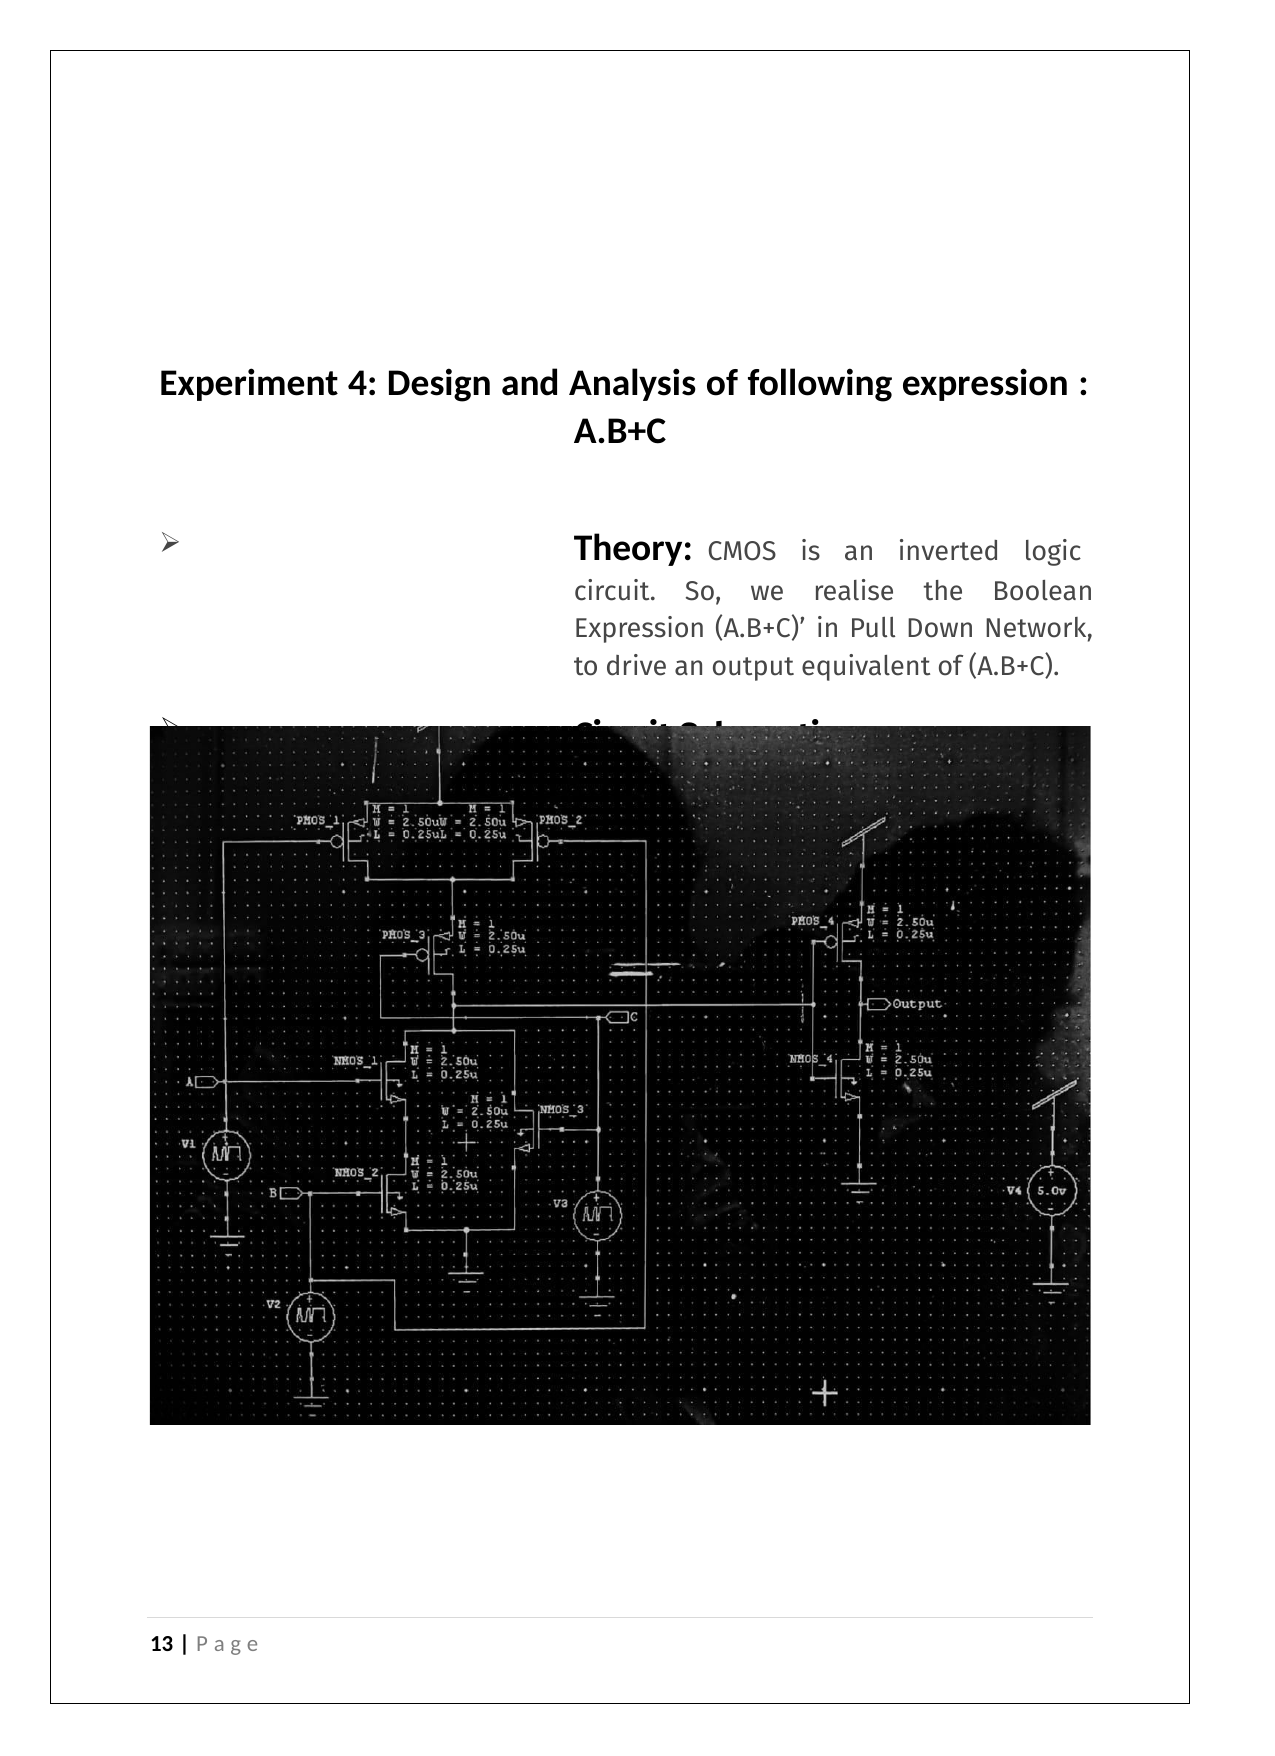

Experiment 4: Design and Analysis of following expression : A.B+C

Theory: CMOS  is  an  inverted  logic  circuit.  So,  we  realise  the  Boolean Expression (A.B+C)’ in Pull Down Network, to drive an output equivalent of (A.B+C).

Circuit Schematic:

13 | P a g e